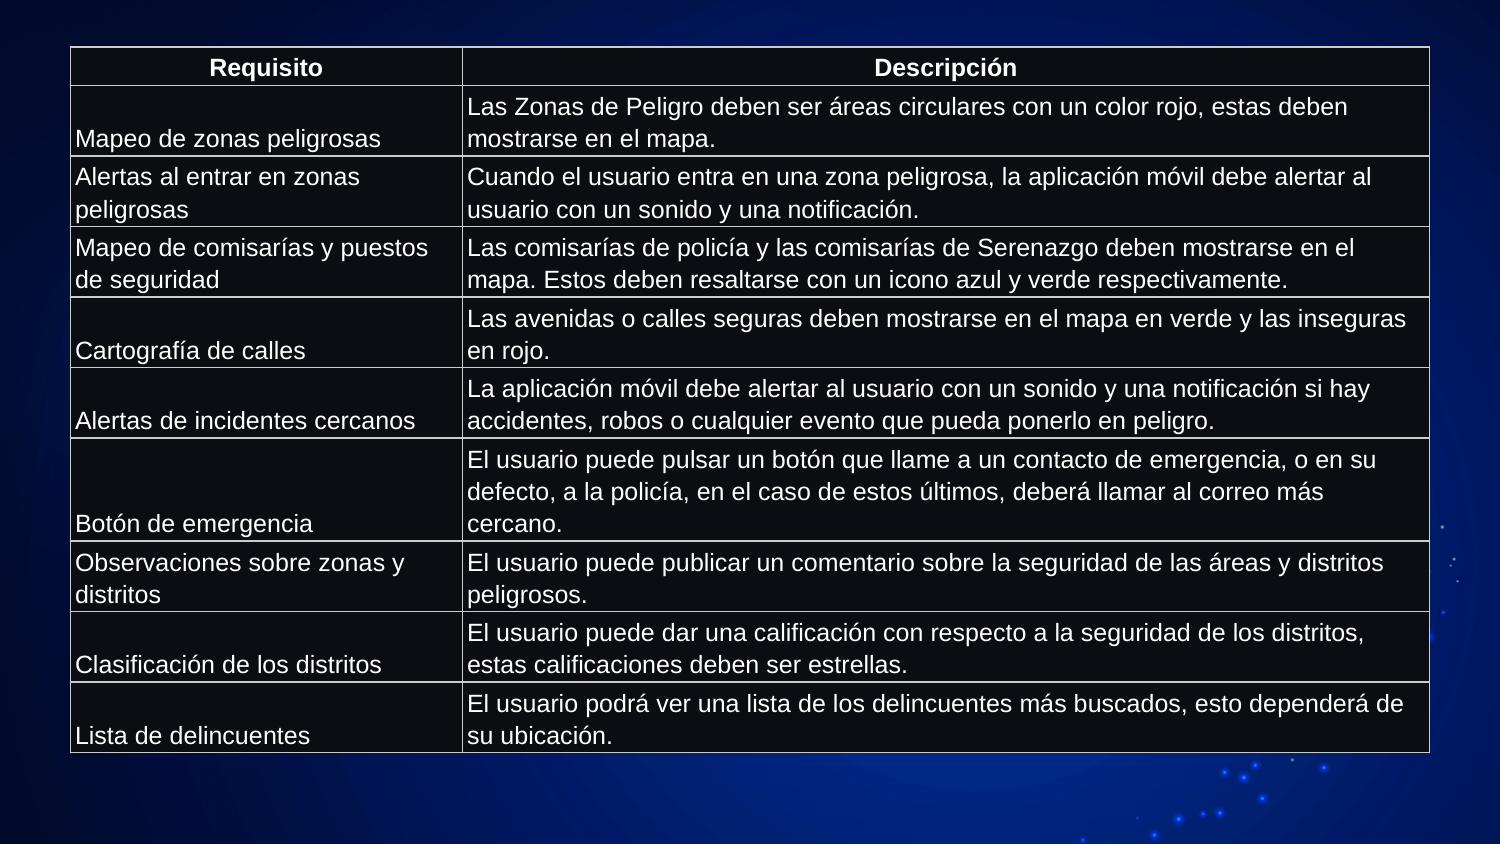

| Requisito | Descripción |
| --- | --- |
| Mapeo de zonas peligrosas | Las Zonas de Peligro deben ser áreas circulares con un color rojo, estas deben mostrarse en el mapa. |
| Alertas al entrar en zonas peligrosas | Cuando el usuario entra en una zona peligrosa, la aplicación móvil debe alertar al usuario con un sonido y una notificación. |
| Mapeo de comisarías y puestos de seguridad | Las comisarías de policía y las comisarías de Serenazgo deben mostrarse en el mapa. Estos deben resaltarse con un icono azul y verde respectivamente. |
| Cartografía de calles | Las avenidas o calles seguras deben mostrarse en el mapa en verde y las inseguras en rojo. |
| Alertas de incidentes cercanos | La aplicación móvil debe alertar al usuario con un sonido y una notificación si hay accidentes, robos o cualquier evento que pueda ponerlo en peligro. |
| Botón de emergencia | El usuario puede pulsar un botón que llame a un contacto de emergencia, o en su defecto, a la policía, en el caso de estos últimos, deberá llamar al correo más cercano. |
| Observaciones sobre zonas y distritos | El usuario puede publicar un comentario sobre la seguridad de las áreas y distritos peligrosos. |
| Clasificación de los distritos | El usuario puede dar una calificación con respecto a la seguridad de los distritos, estas calificaciones deben ser estrellas. |
| Lista de delincuentes | El usuario podrá ver una lista de los delincuentes más buscados, esto dependerá de su ubicación. |